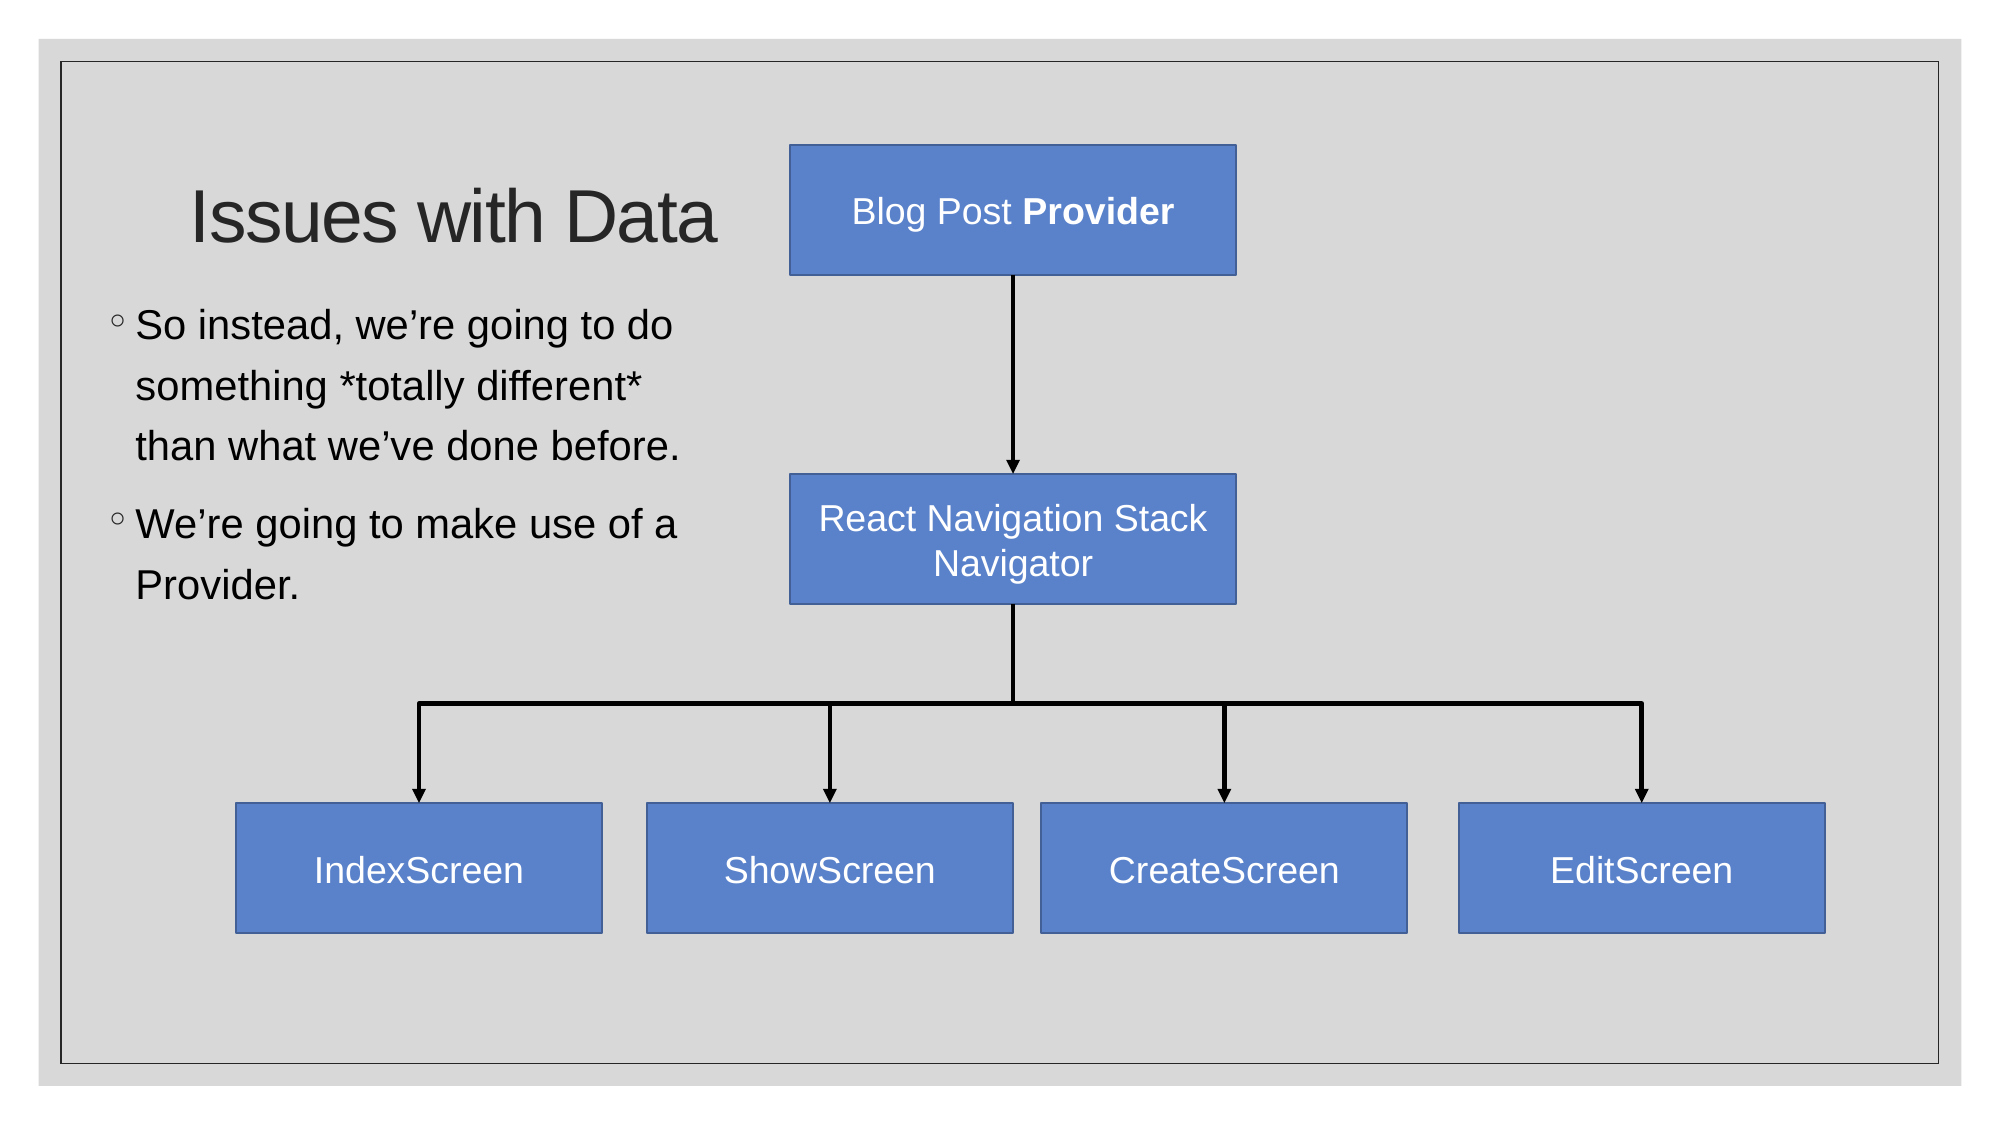

# Issues with Data
Blog Post Provider
So instead, we’re going to do something *totally different* than what we’ve done before.
We’re going to make use of a Provider.
React Navigation Stack Navigator
EditScreen
CreateScreen
ShowScreen
IndexScreen